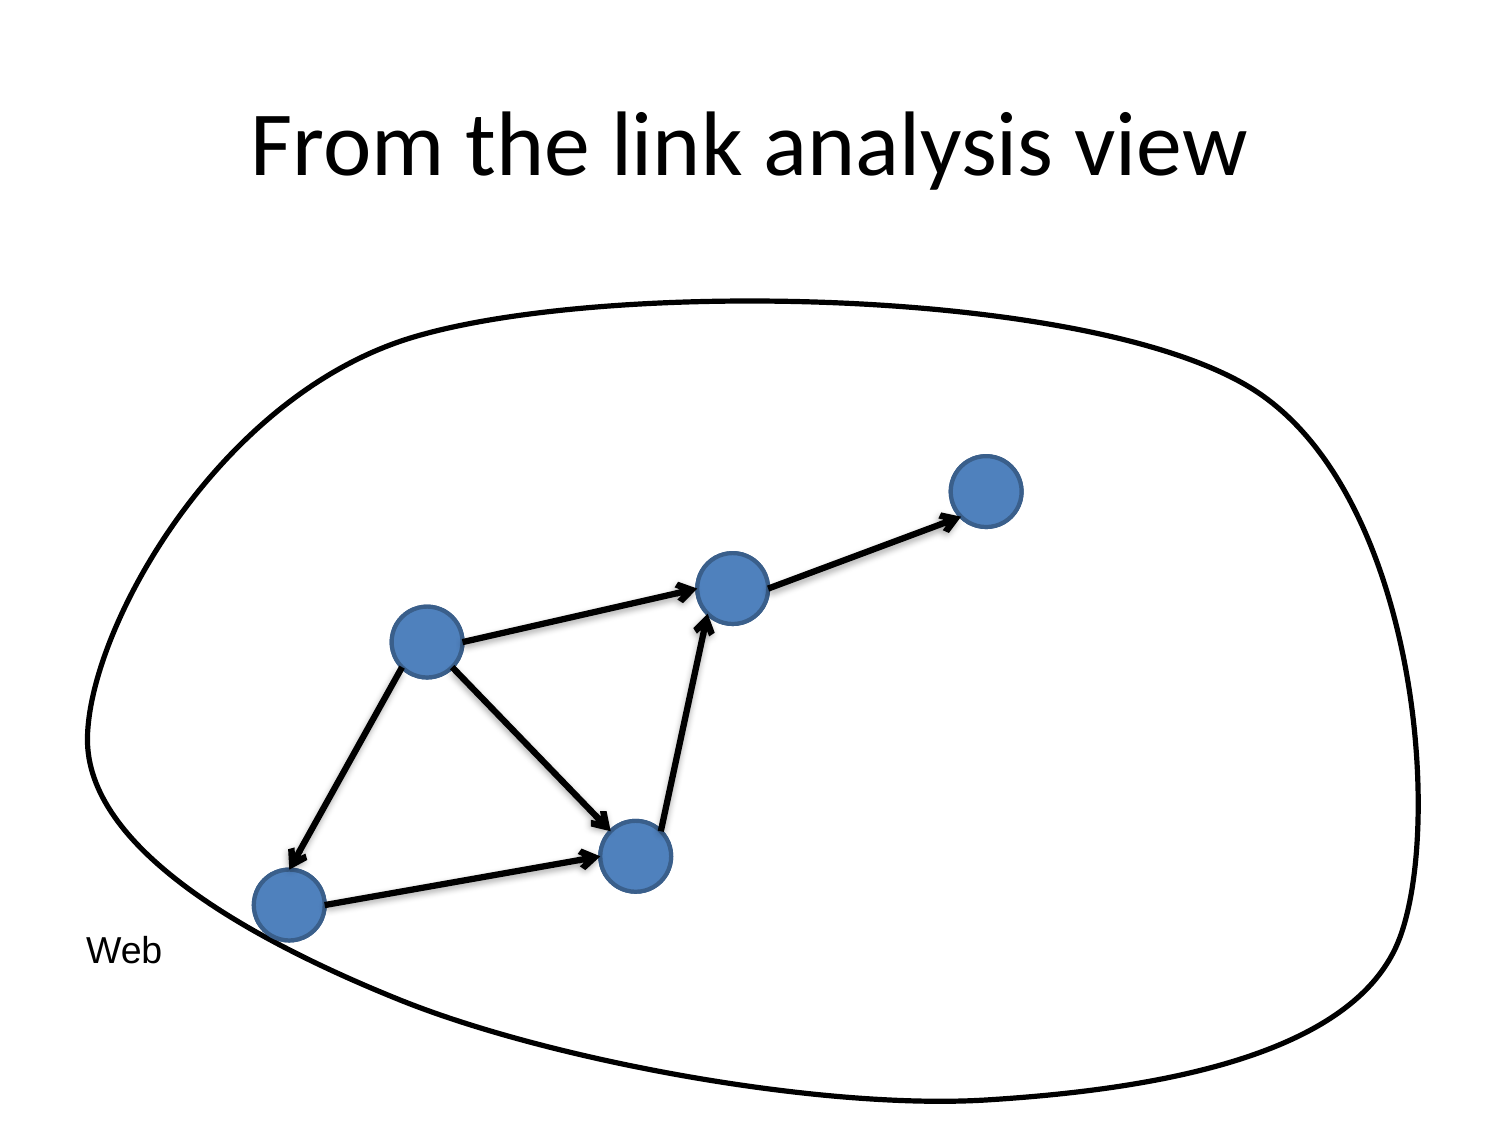

# From the link analysis view

Web